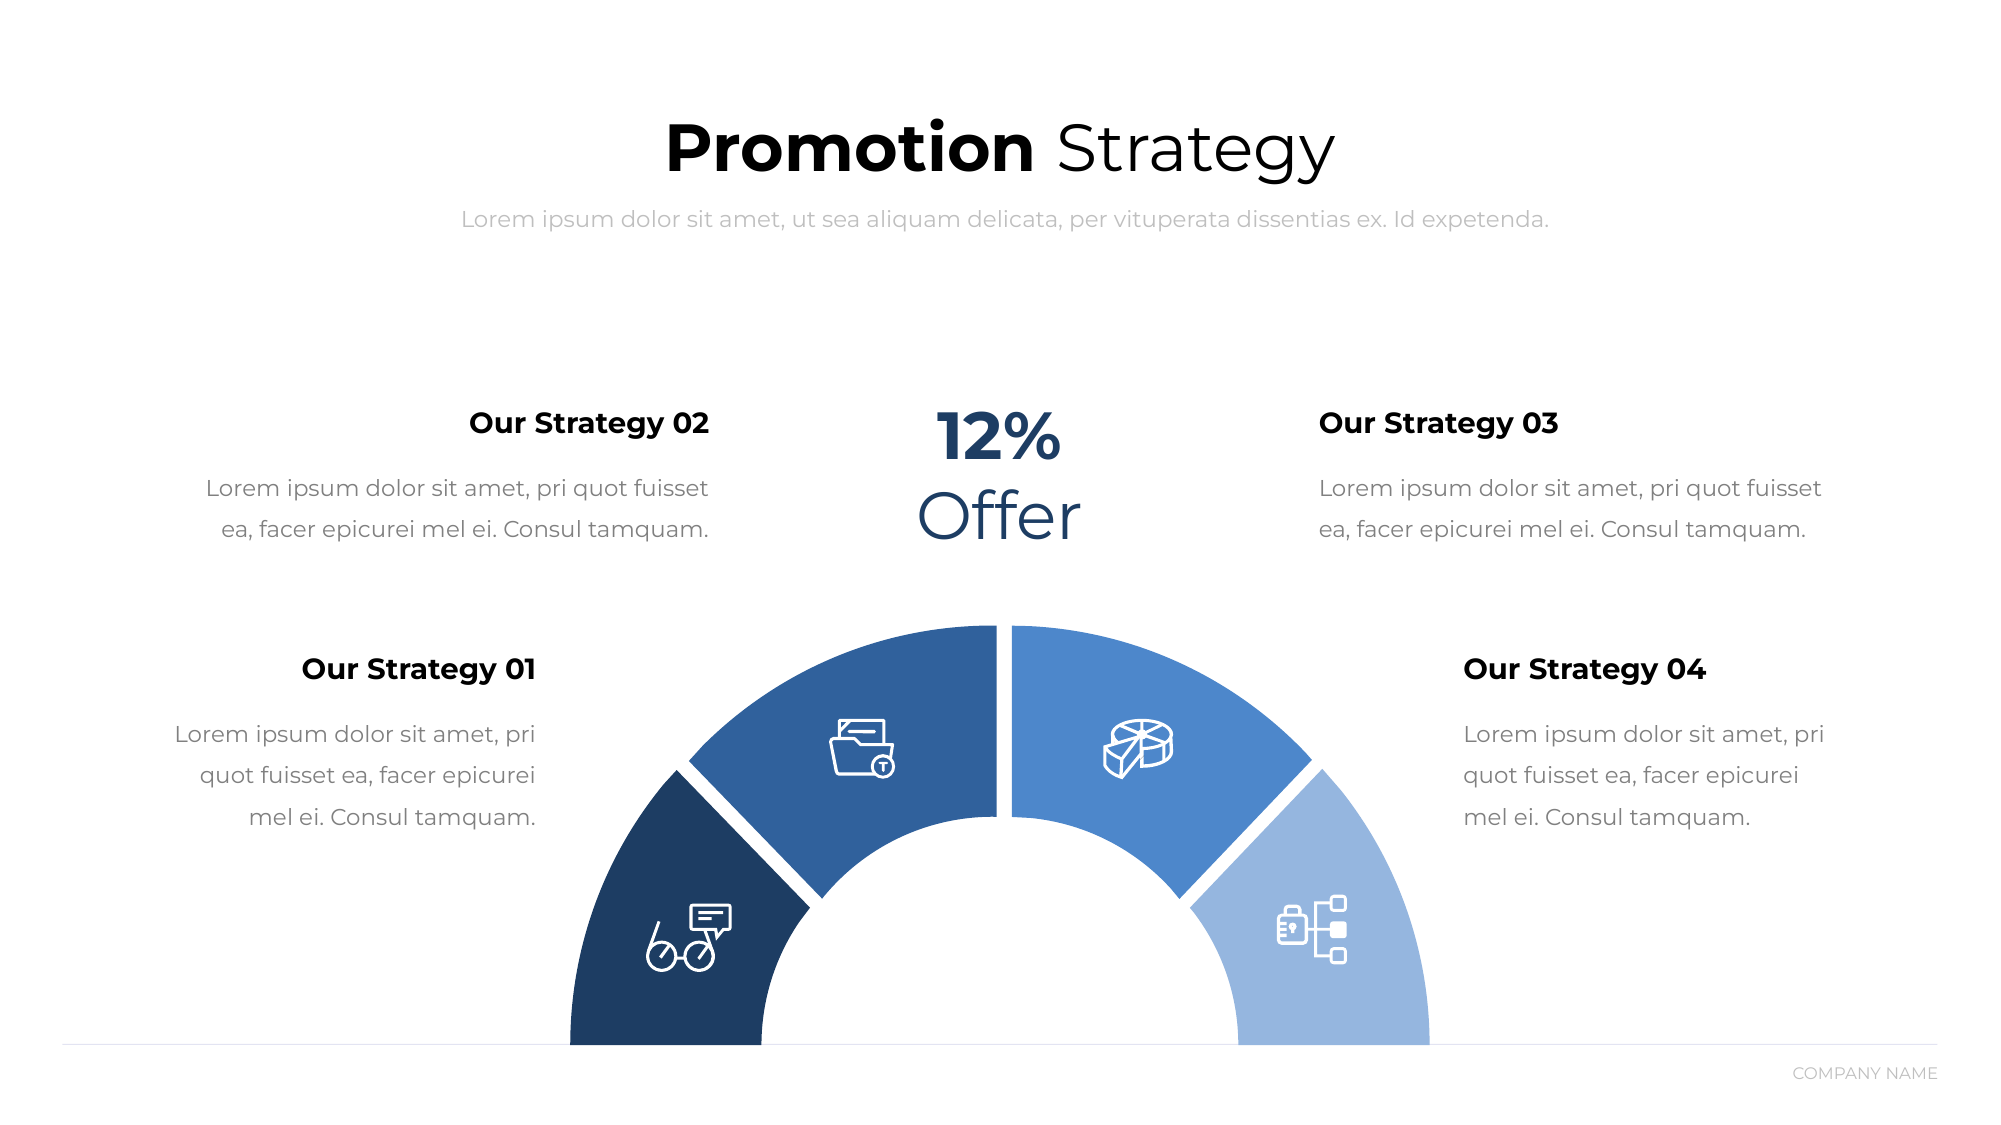

Promotion Strategy
Lorem ipsum dolor sit amet, ut sea aliquam delicata, per vituperata dissentias ex. Id expetenda.
12% Offer
 Our Strategy 02
Lorem ipsum dolor sit amet, pri quot fuisset ea, facer epicurei mel ei. Consul tamquam.
Our Strategy 03
Lorem ipsum dolor sit amet, pri quot fuisset ea, facer epicurei mel ei. Consul tamquam.

Our Strategy 01
Lorem ipsum dolor sit amet, pri quot fuisset ea, facer epicurei mel ei. Consul tamquam.
Our Strategy 04
Lorem ipsum dolor sit amet, pri quot fuisset ea, facer epicurei mel ei. Consul tamquam.